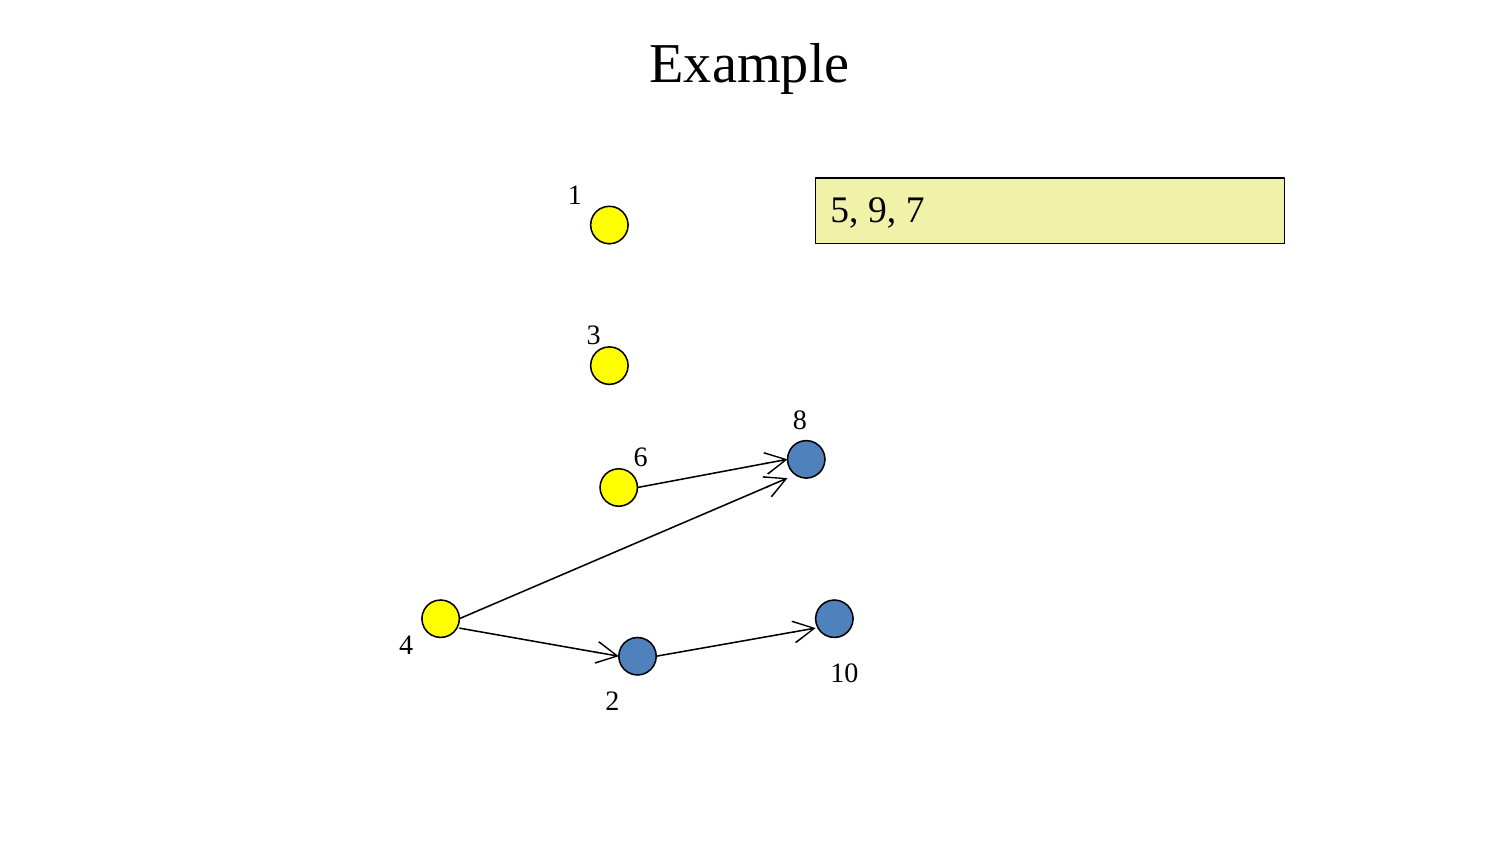

Example
1
5, 9, 7

3

8
6

4

10
2